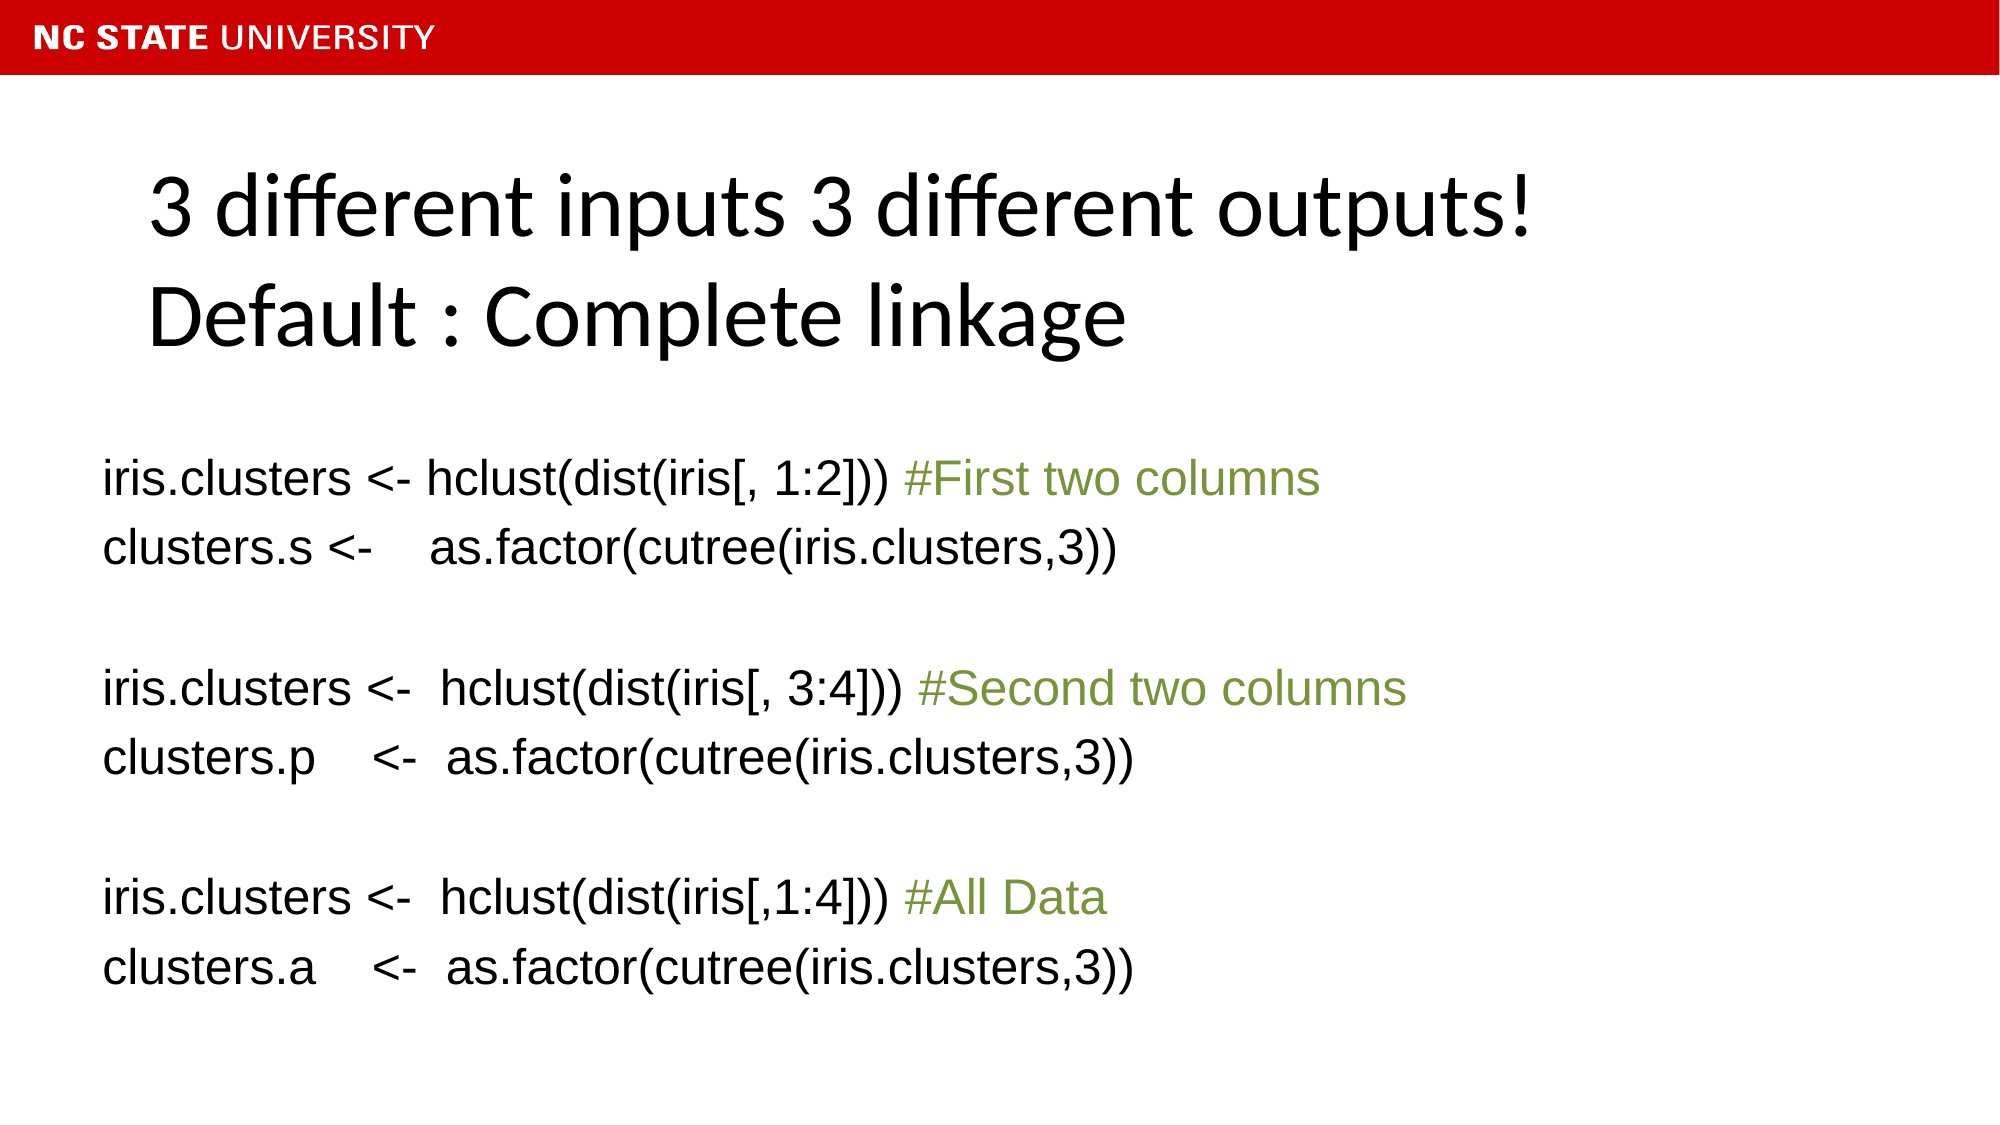

3 different inputs 3 different outputs!
Default : Complete linkage
iris.clusters <- hclust(dist(iris[, 1:2])) #First two columns
clusters.s <-    as.factor(cutree(iris.clusters,3))

iris.clusters <-  hclust(dist(iris[, 3:4])) #Second two columns
clusters.p    <-  as.factor(cutree(iris.clusters,3))

iris.clusters <-  hclust(dist(iris[,1:4])) #All Data
clusters.a    <-  as.factor(cutree(iris.clusters,3))